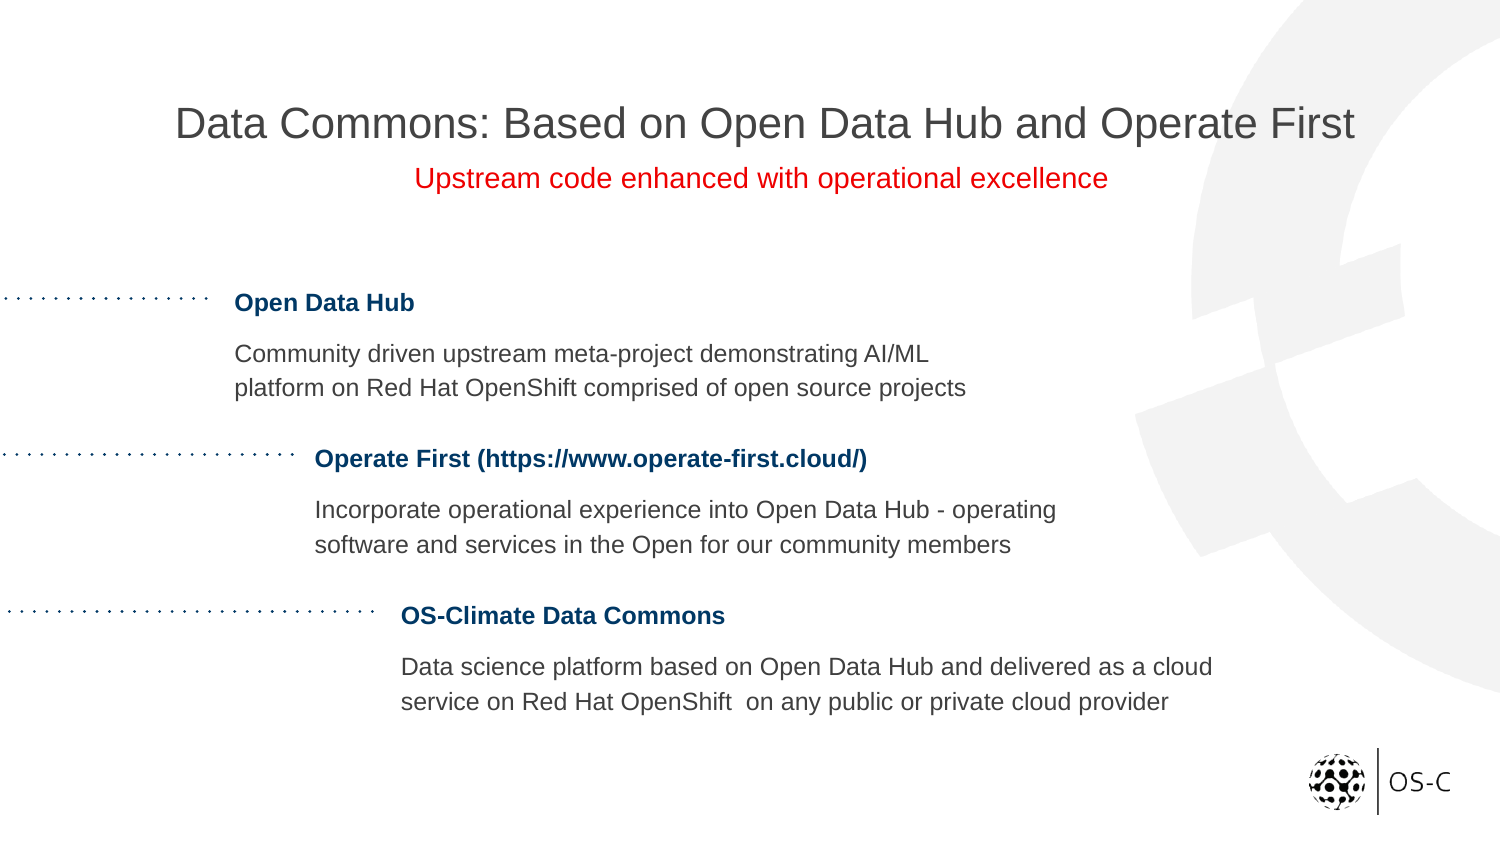

# Data Commons: Based on Open Data Hub and Operate First
Upstream code enhanced with operational excellence
Open Data Hub
Community driven upstream meta-project demonstrating AI/ML platform on Red Hat OpenShift comprised of open source projects
Operate First (https://www.operate-first.cloud/)
Incorporate operational experience into Open Data Hub - operating software and services in the Open for our community members
OS-Climate Data Commons
Data science platform based on Open Data Hub and delivered as a cloud service on Red Hat OpenShift  on any public or private cloud provider
5